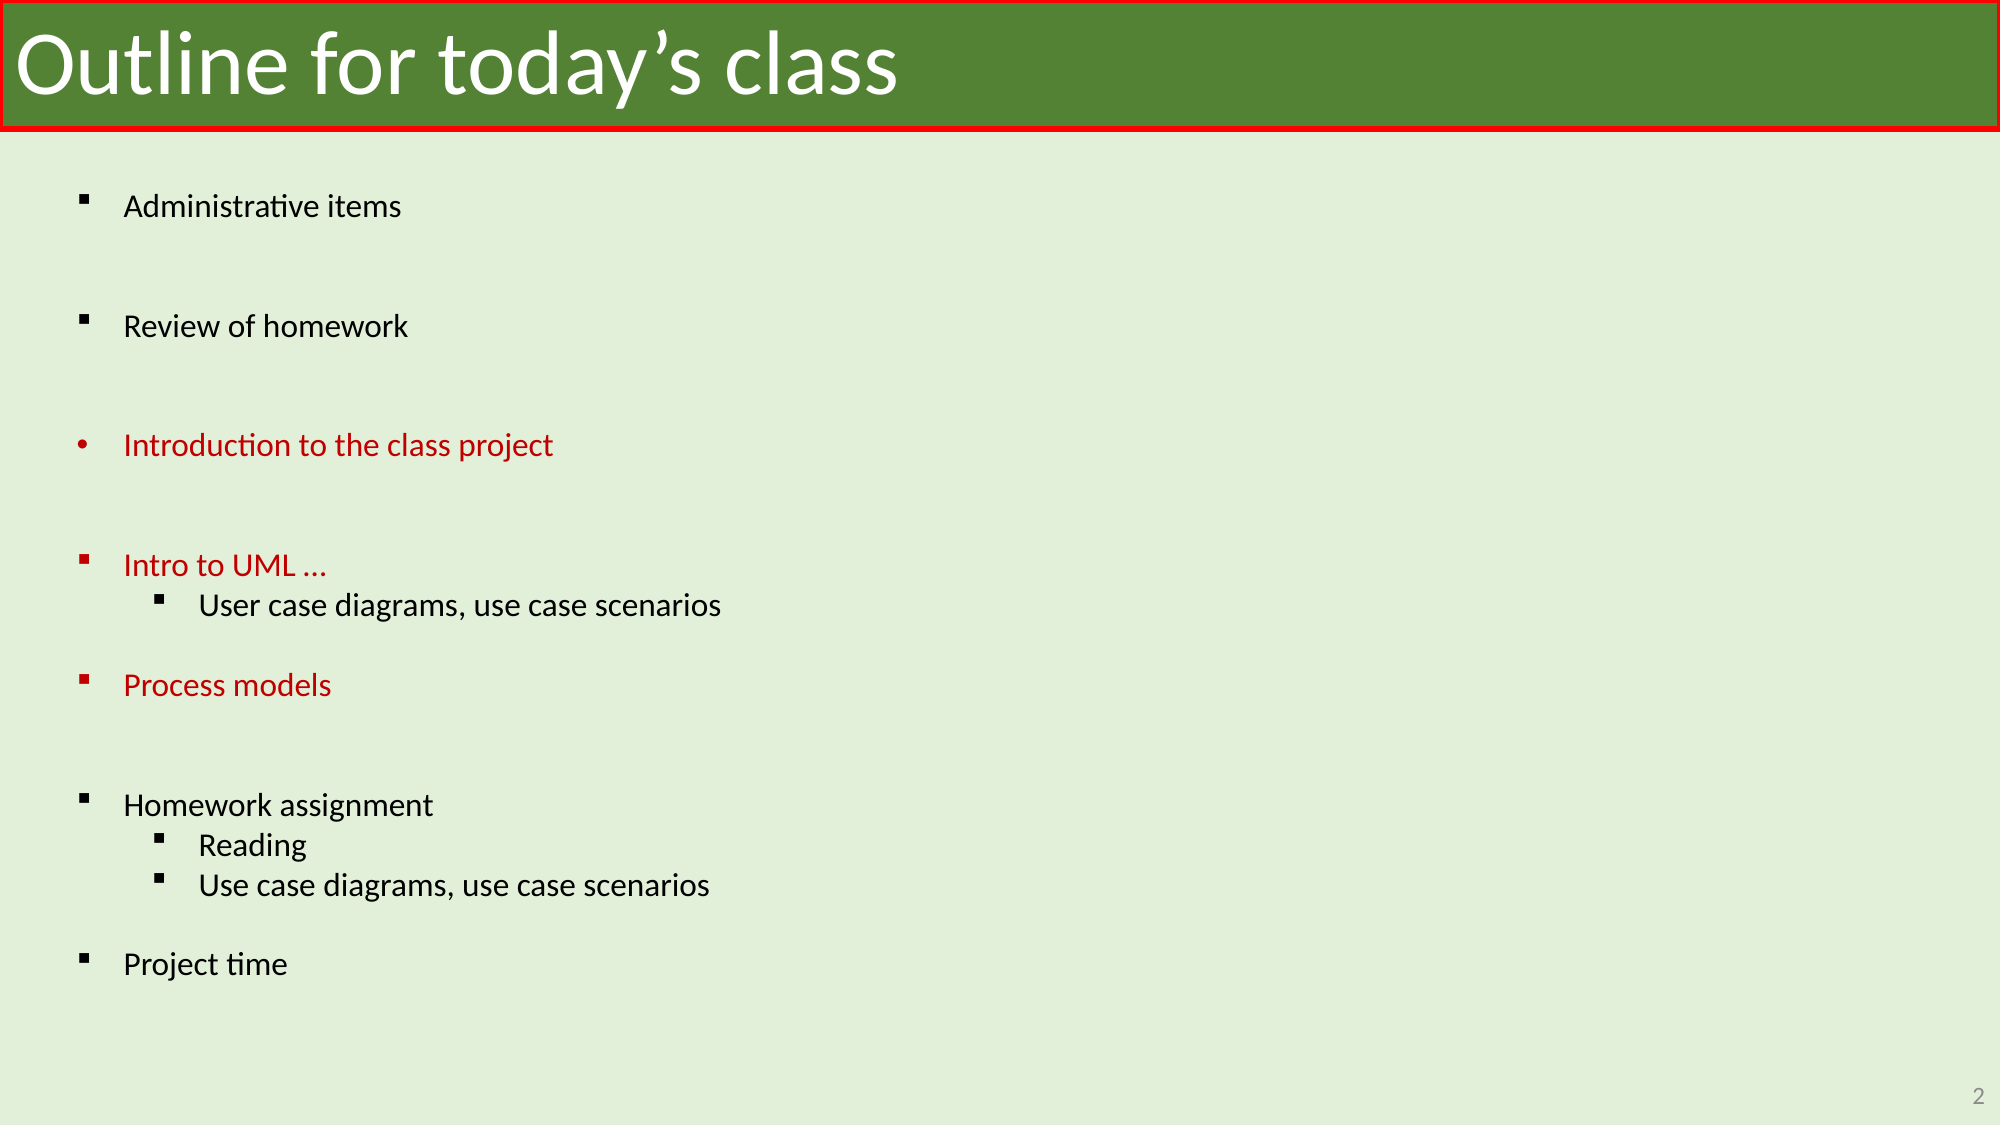

# Outline for today’s class

Administrative items

Review of homework

Introduction to the class project

Intro to UML …
User case diagrams, use case scenarios

Process models

Homework assignment
Reading
Use case diagrams, use case scenarios

Project time

2